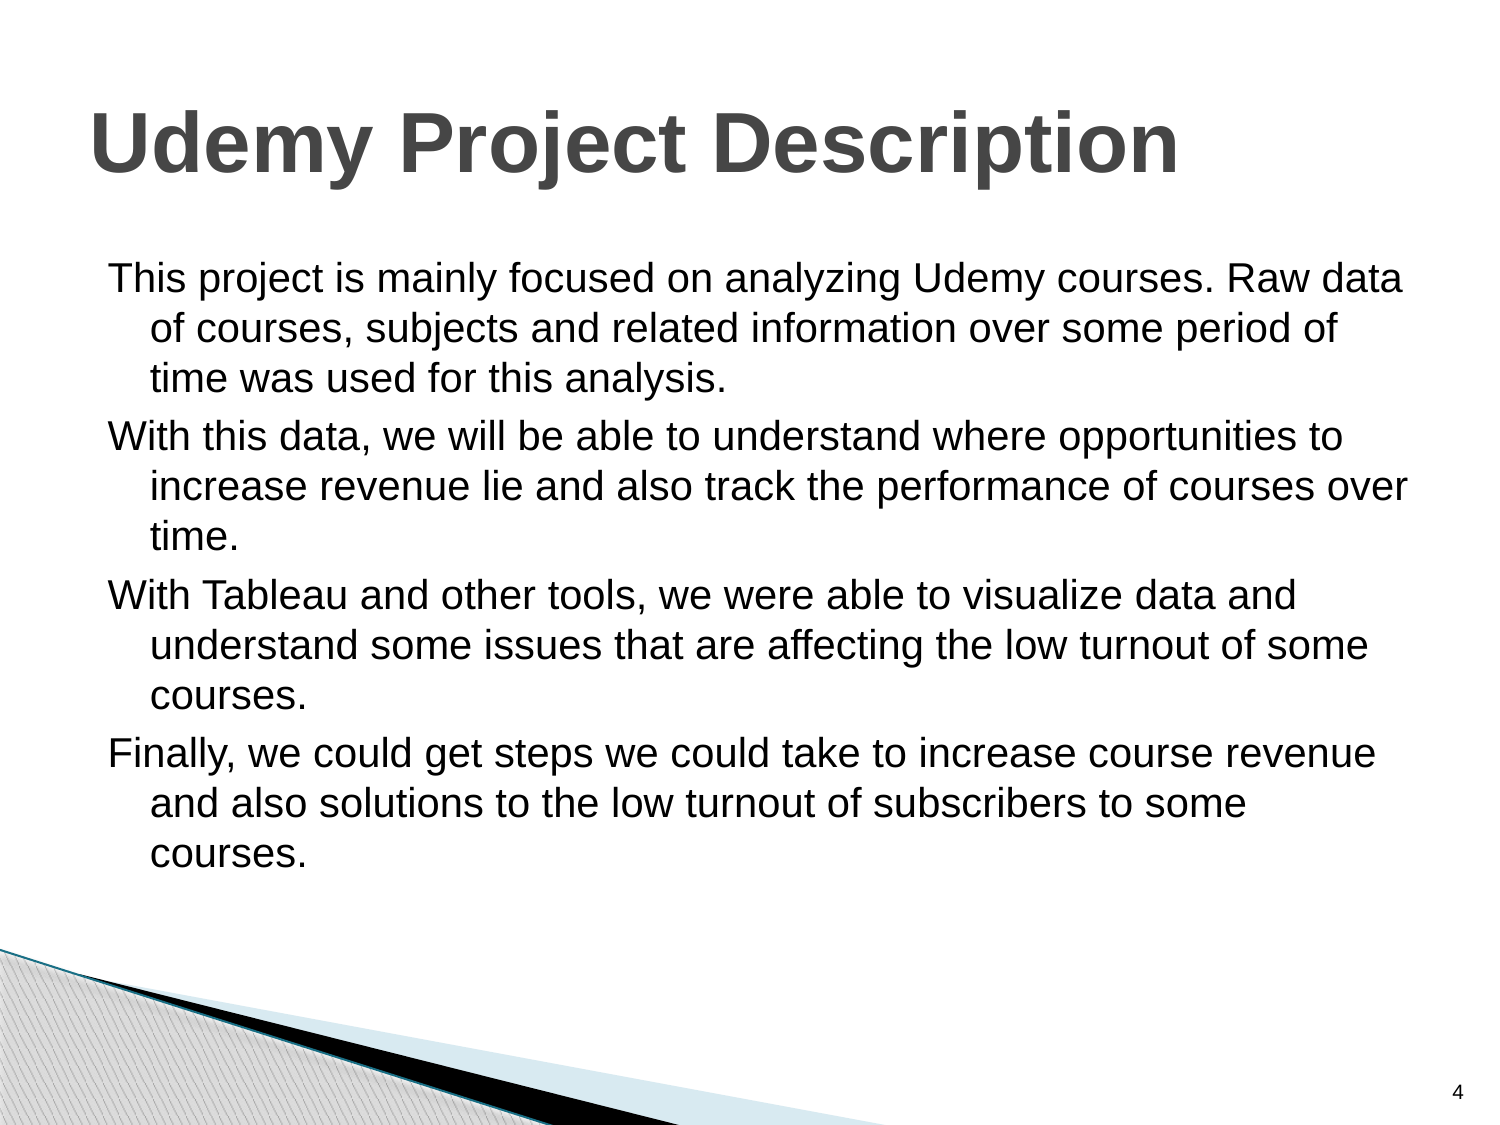

# Udemy Project Description
This project is mainly focused on analyzing Udemy courses. Raw data of courses, subjects and related information over some period of time was used for this analysis.
With this data, we will be able to understand where opportunities to increase revenue lie and also track the performance of courses over time.
With Tableau and other tools, we were able to visualize data and understand some issues that are affecting the low turnout of some courses.
Finally, we could get steps we could take to increase course revenue and also solutions to the low turnout of subscribers to some courses.
4